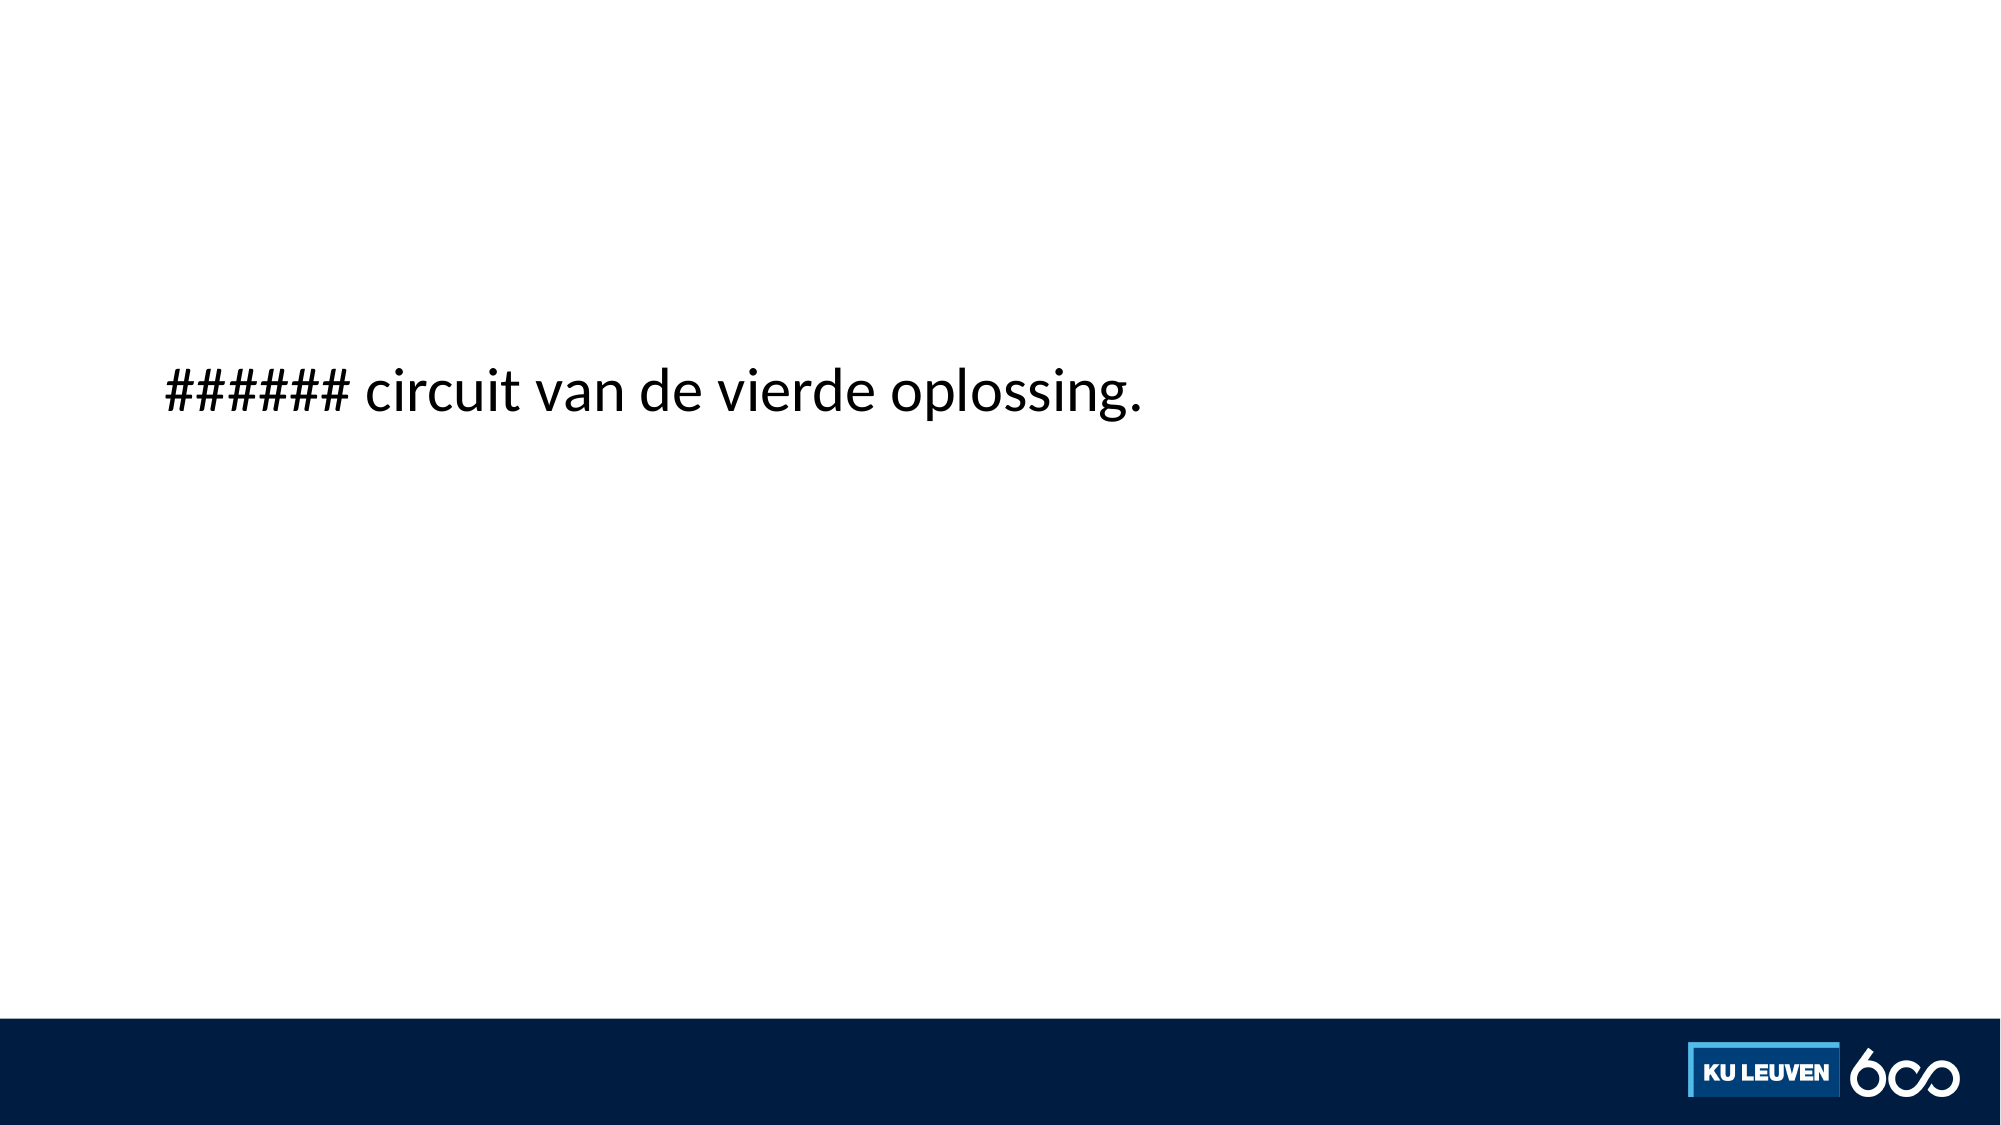

#
###### circuit van de vierde oplossing.